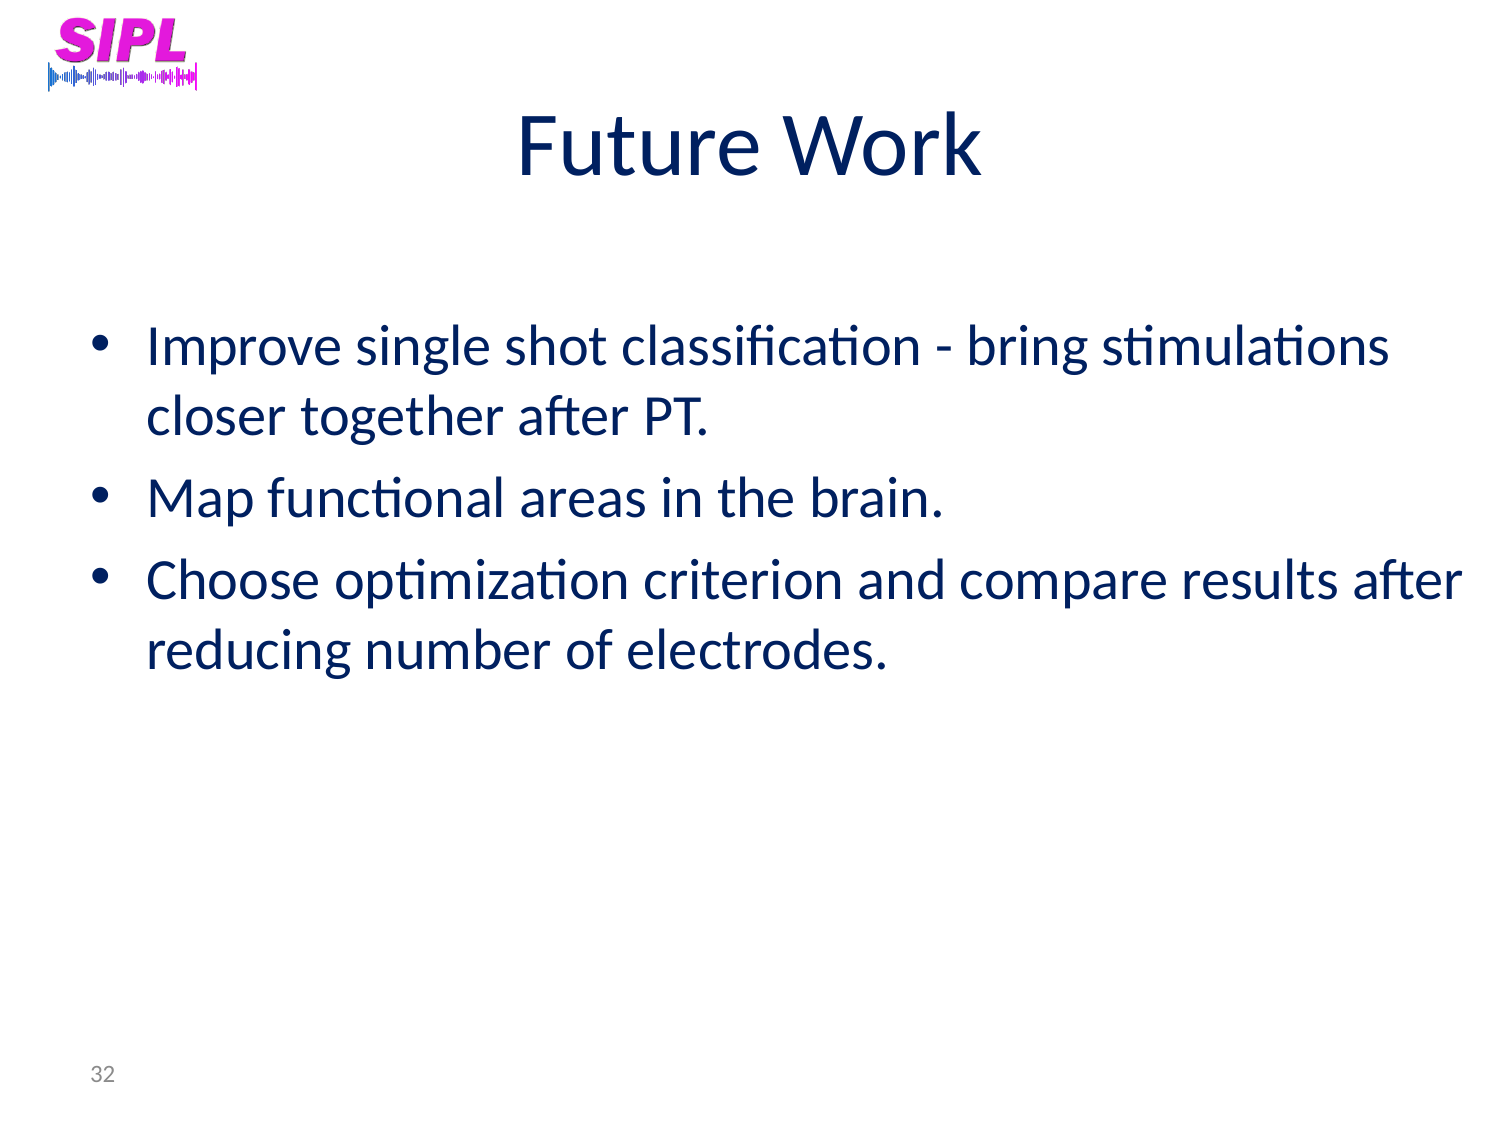

# Future Work
Improve single shot classification - bring stimulations closer together after PT.
Map functional areas in the brain.
Choose optimization criterion and compare results after reducing number of electrodes.

32